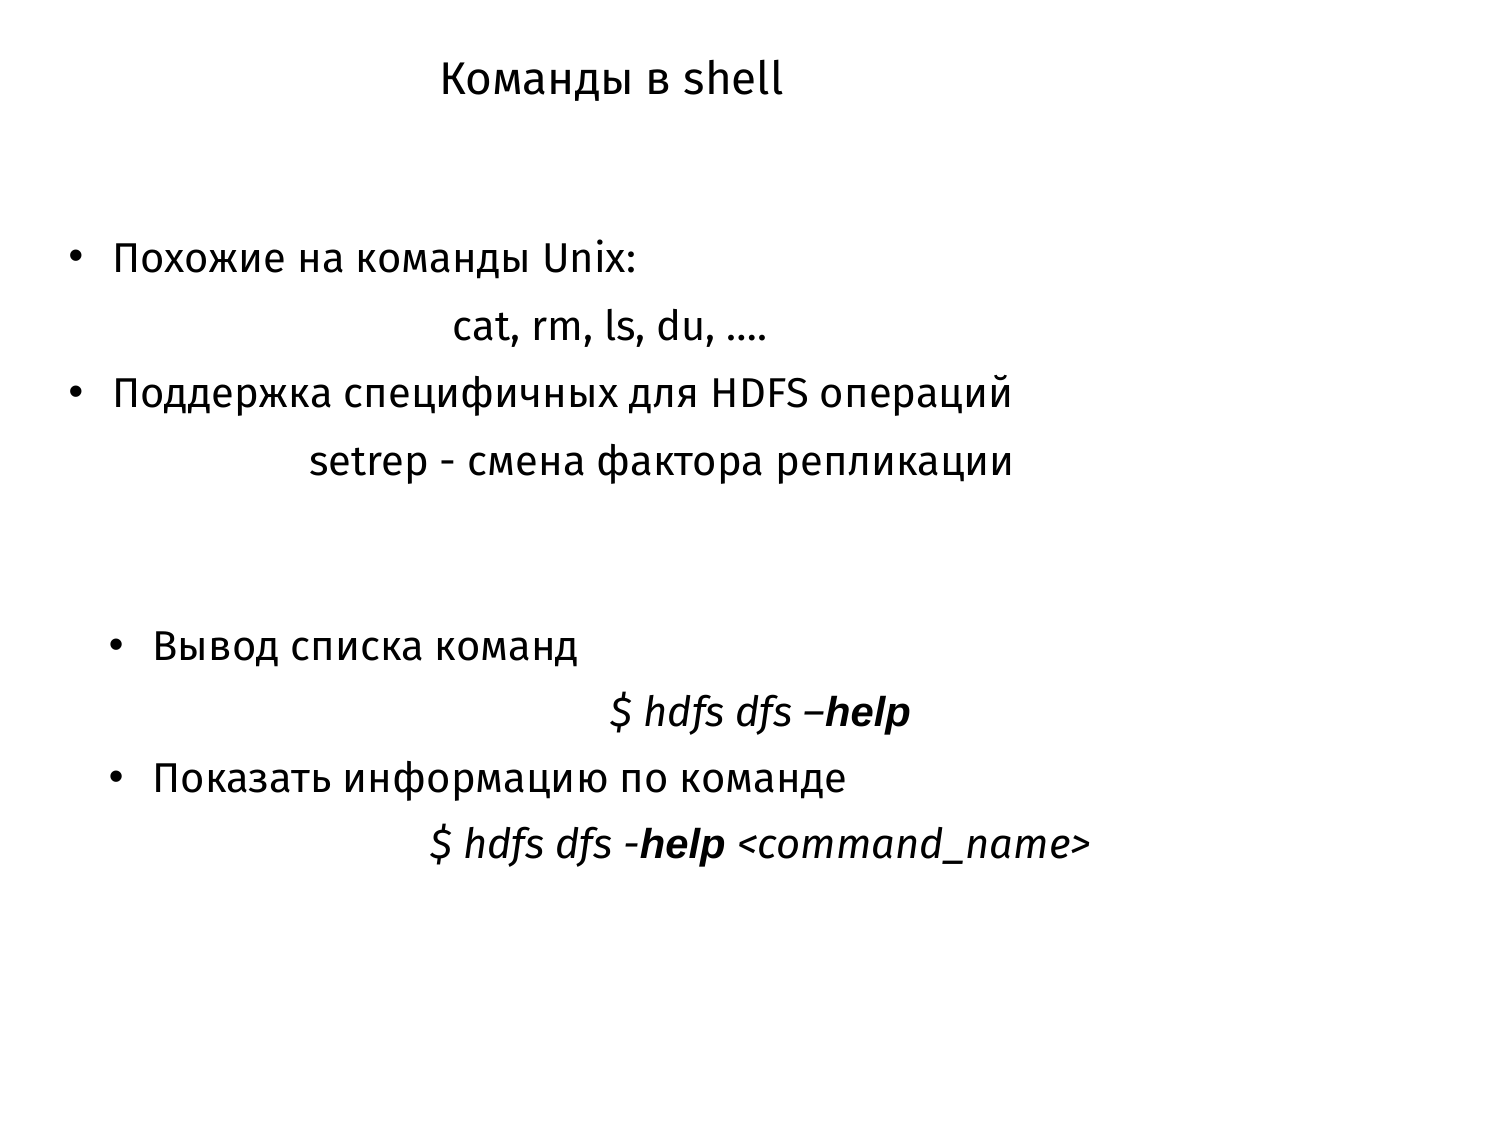

# Команды в shell
Похожие на команды Unix:
cat, rm, ls, du, ….
Поддержка специфичных для HDFS операций
setrep - смена фактора репликации
Вывод списка команд
$ hdfs dfs –help
Показать информацию по команде
$ hdfs dfs -help <command_name>